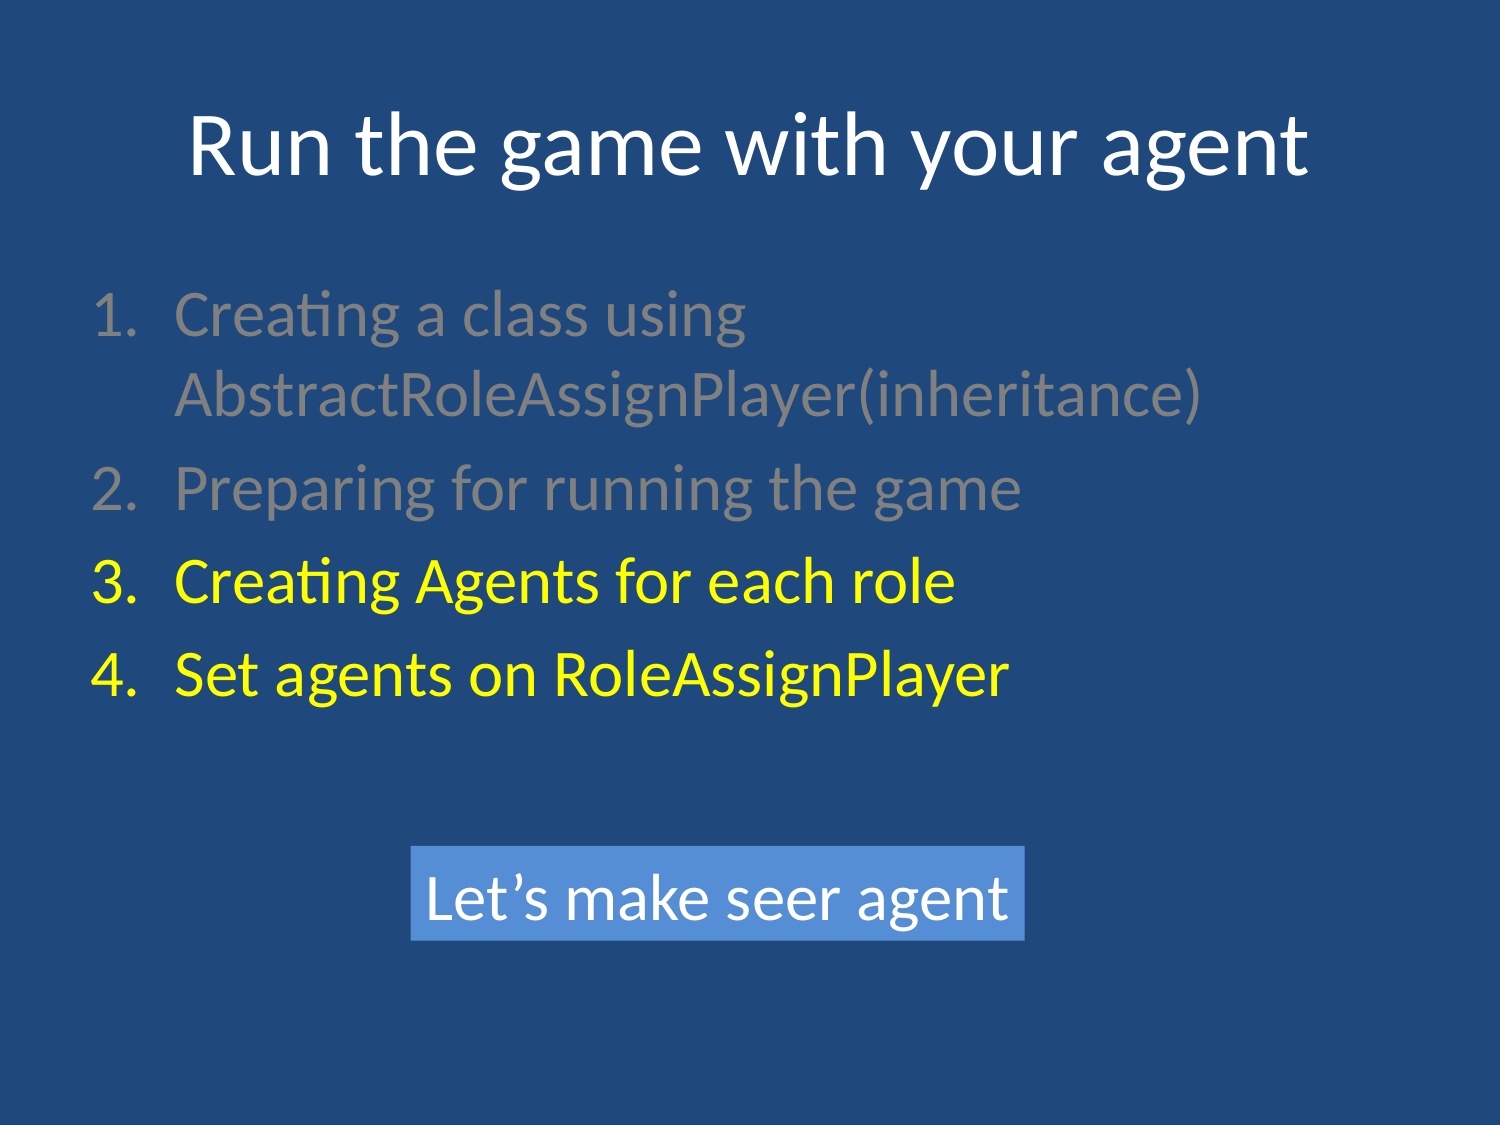

# Run the game with your agent
Creating a class using AbstractRoleAssignPlayer(inheritance)
Preparing for running the game
Creating Agents for each role
Set agents on RoleAssignPlayer

Let’s make seer agent